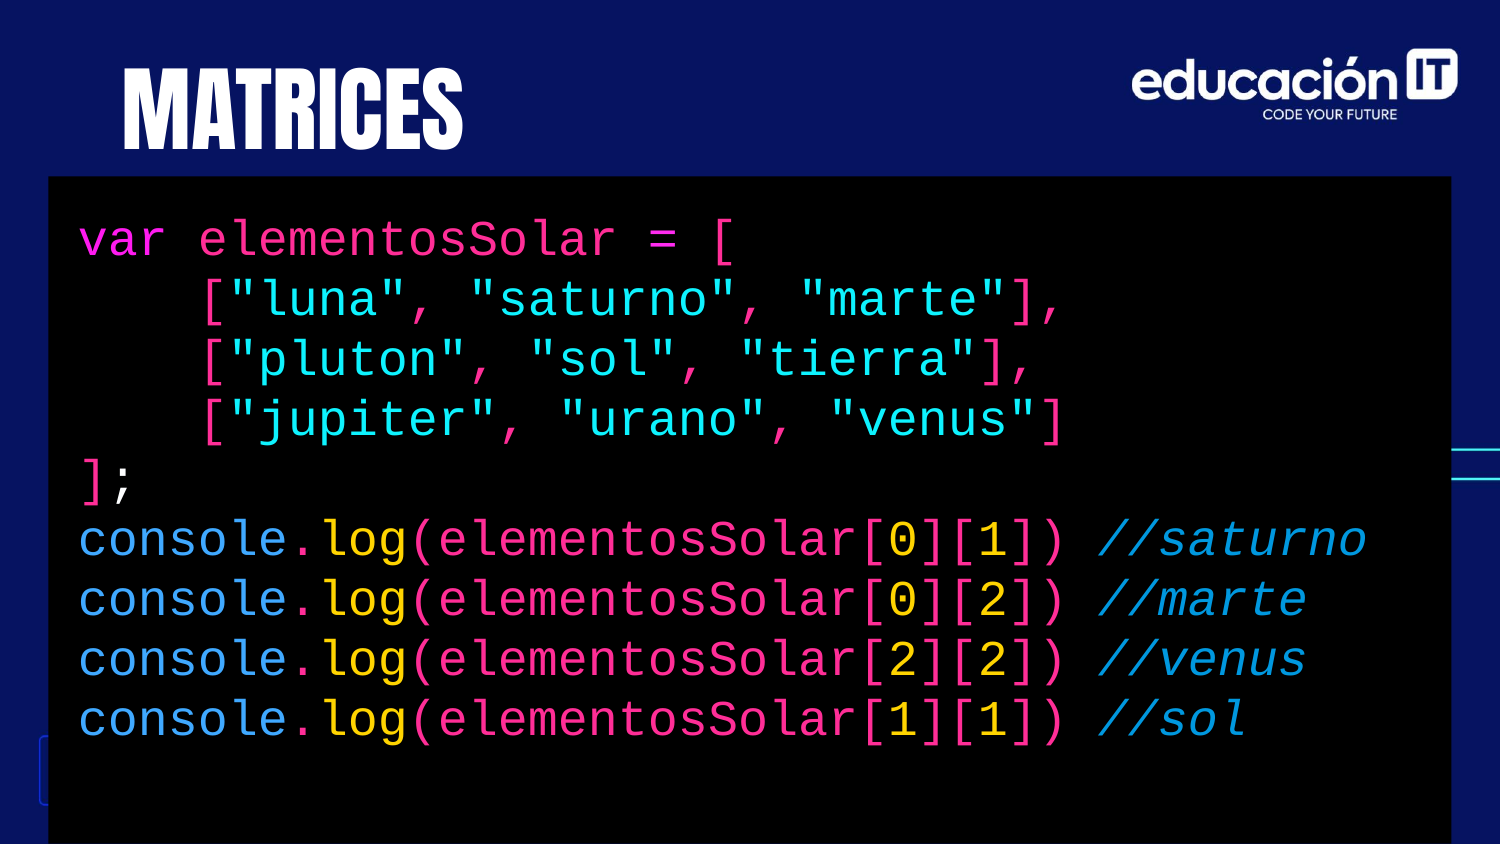

MATRICES
var elementosSolar = [
    ["luna", "saturno", "marte"],
    ["pluton", "sol", "tierra"],
    ["jupiter", "urano", "venus"]
];
console.log(elementosSolar[0][1]) //saturno
console.log(elementosSolar[0][2]) //marte
console.log(elementosSolar[2][2]) //venus
console.log(elementosSolar[1][1]) //sol